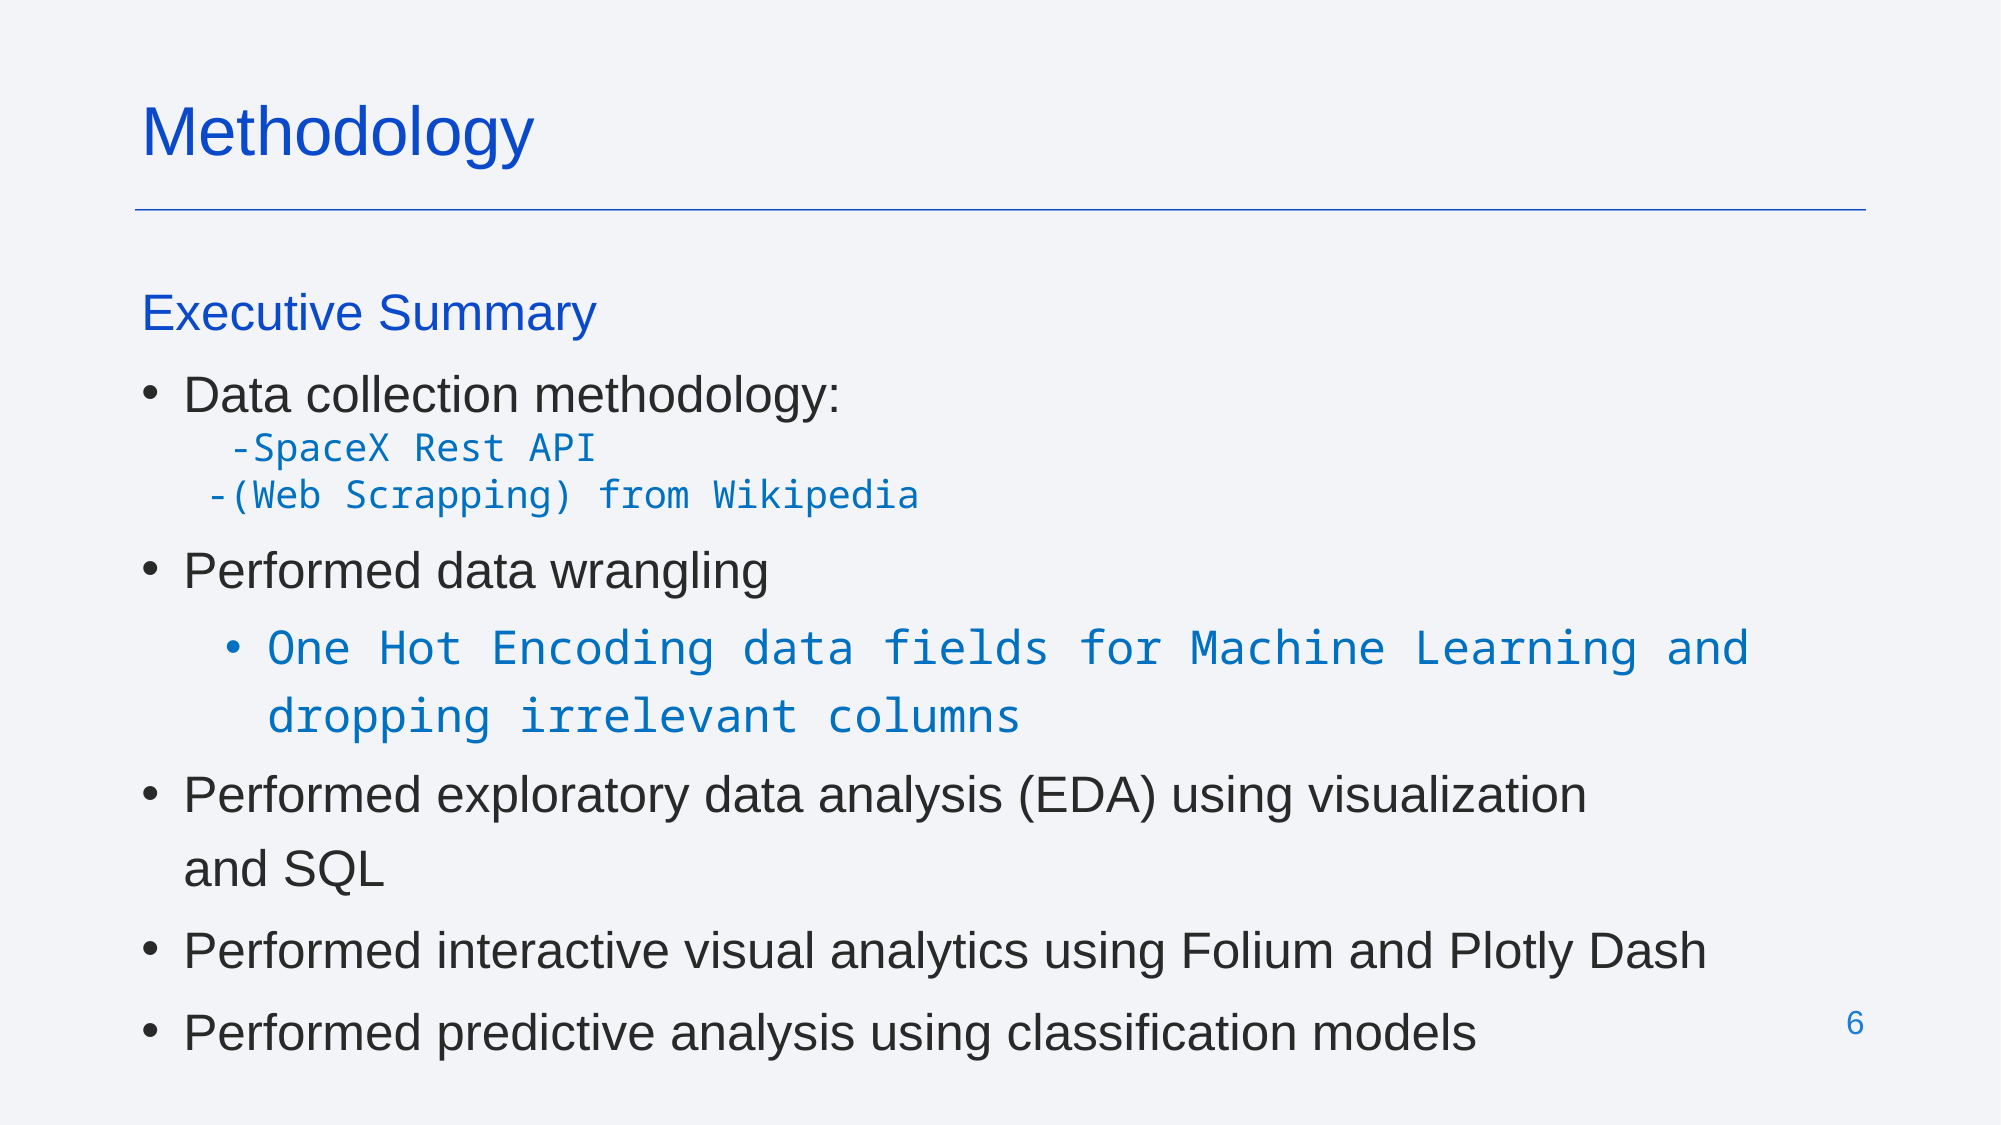

Methodology
Executive Summary
Data collection methodology:
	  -SpaceX Rest API
	 -(Web Scrapping) from Wikipedia
Performed data wrangling
One Hot Encoding data fields for Machine Learning and dropping irrelevant columns
Performed exploratory data analysis (EDA) using visualization and SQL
Performed interactive visual analytics using Folium and Plotly Dash
Performed predictive analysis using classification models

6